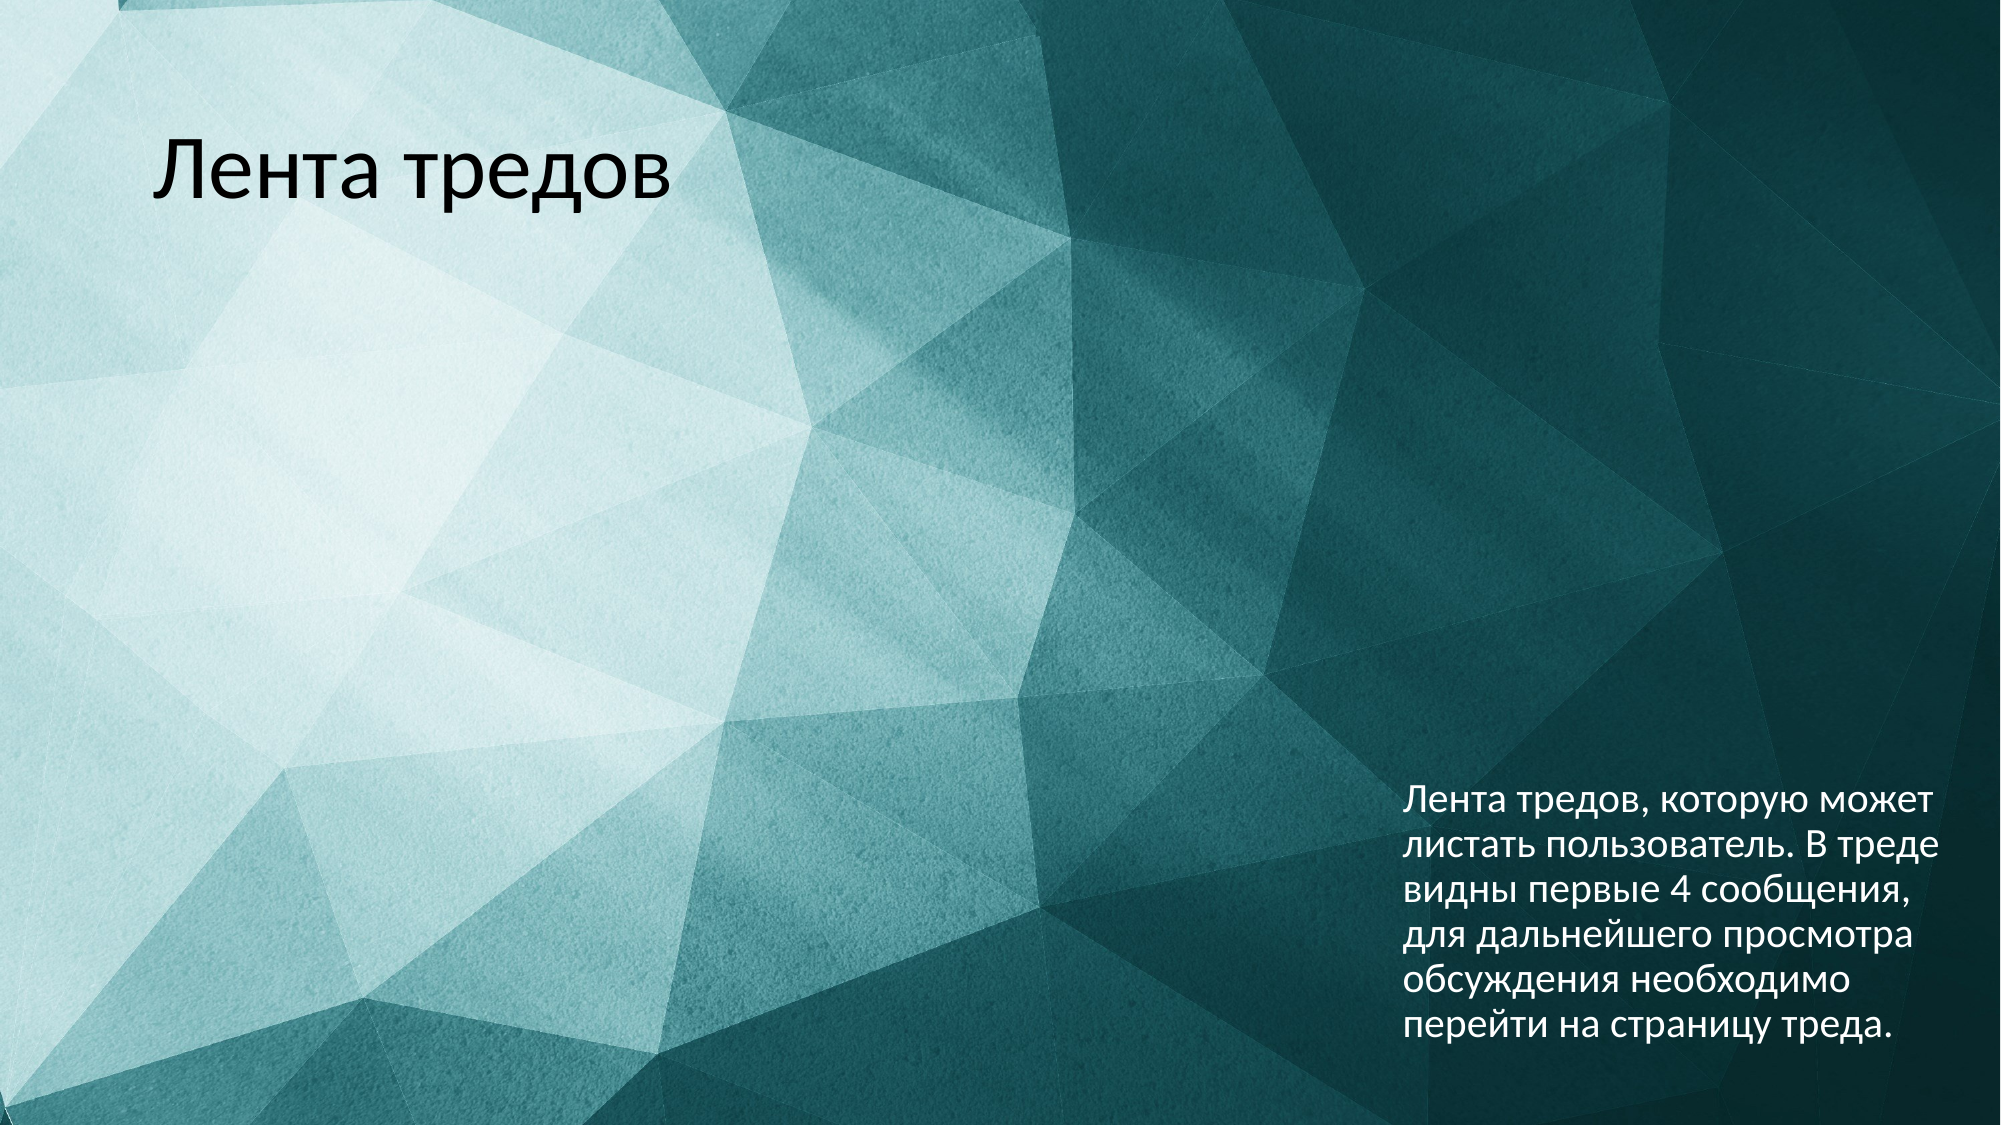

# Лента тредов
Лента тредов, которую может листать пользователь. В треде видны первые 4 сообщения, для дальнейшего просмотра обсуждения необходимо перейти на страницу треда.